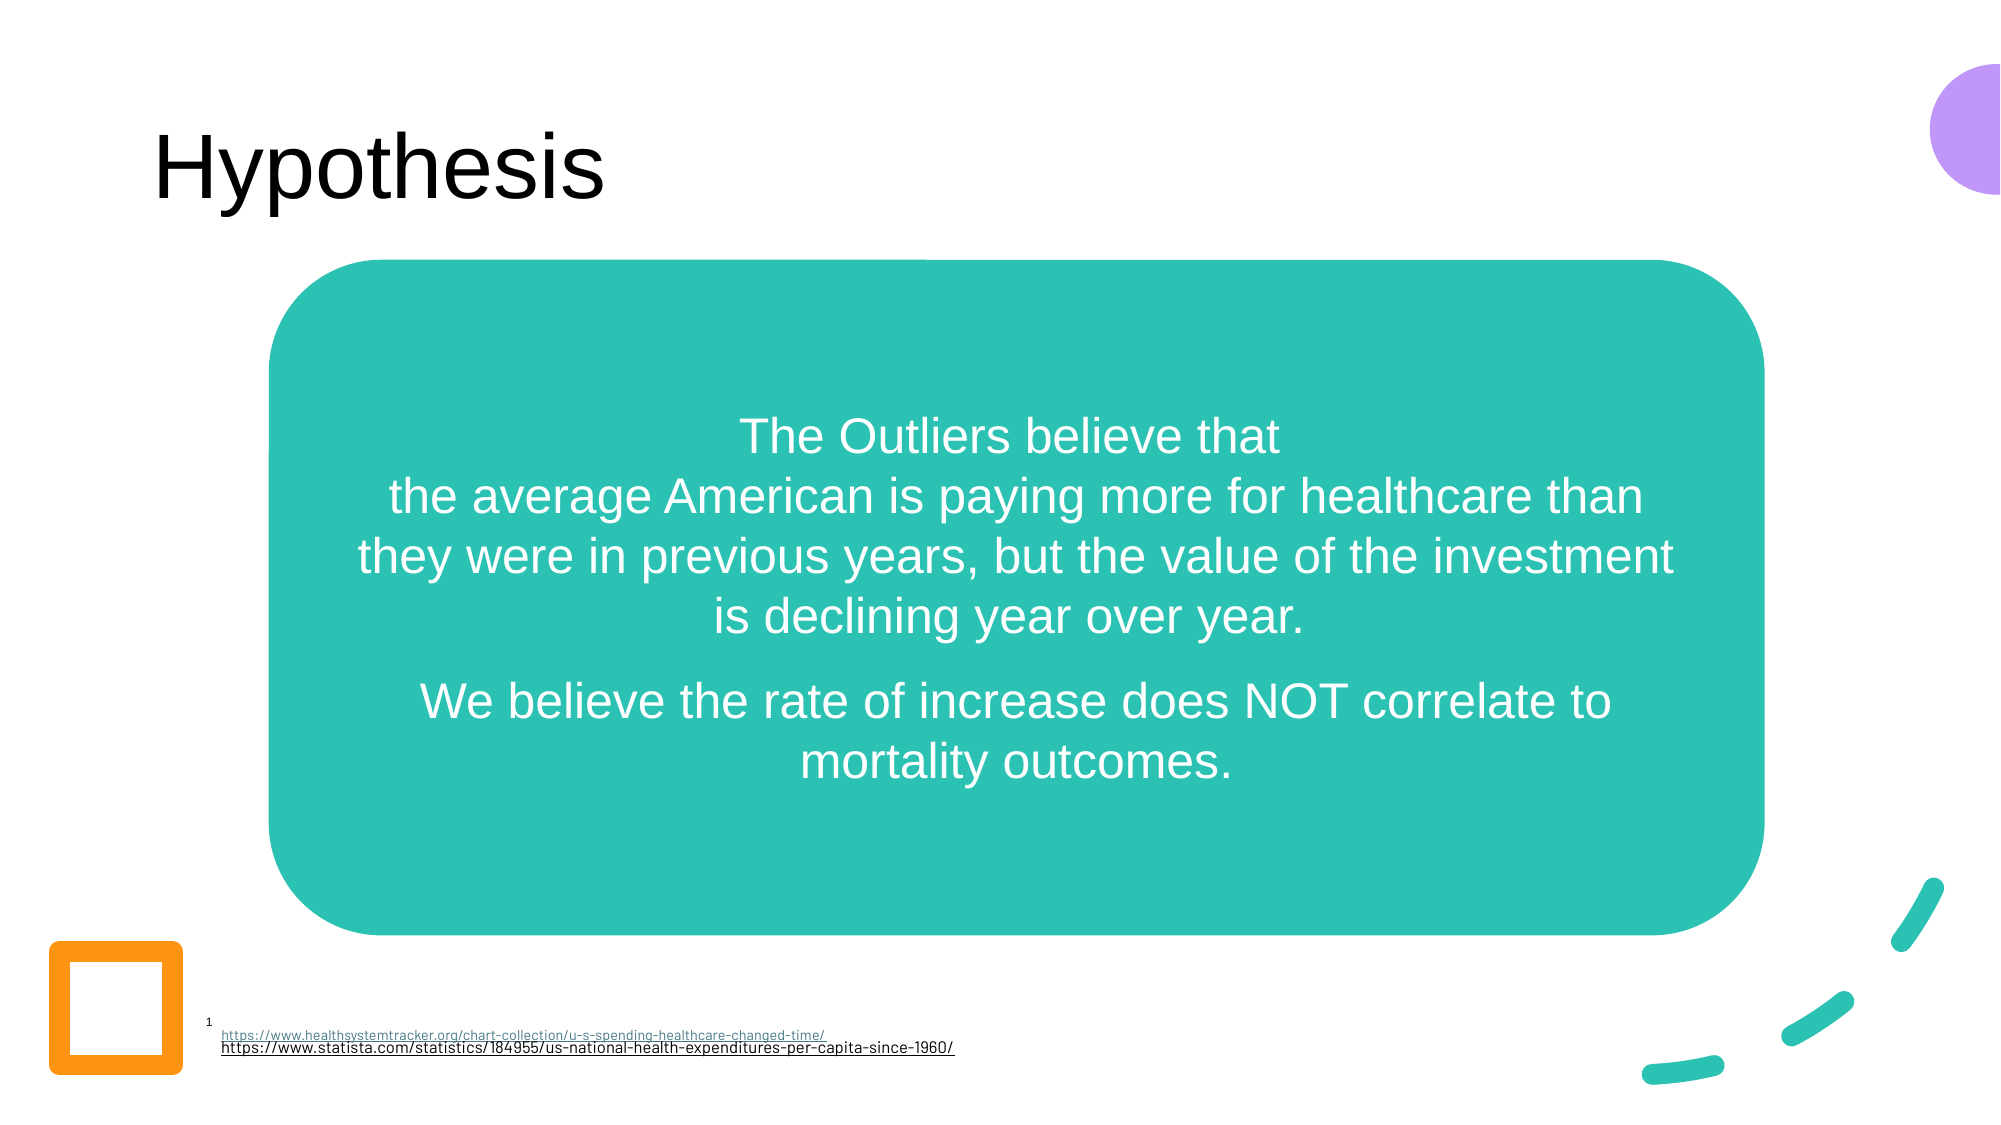

# Hypothesis

The Outliers believe that
the average American is paying more for healthcare than they were in previous years, but the value of the investment is declining year over year.
We believe the rate of increase does NOT correlate to mortality outcomes.
1
https://www.healthsystemtracker.org/chart-collection/u-s-spending-healthcare-changed-time/
https://www.statista.com/statistics/184955/us-national-health-expenditures-per-capita-since-1960/